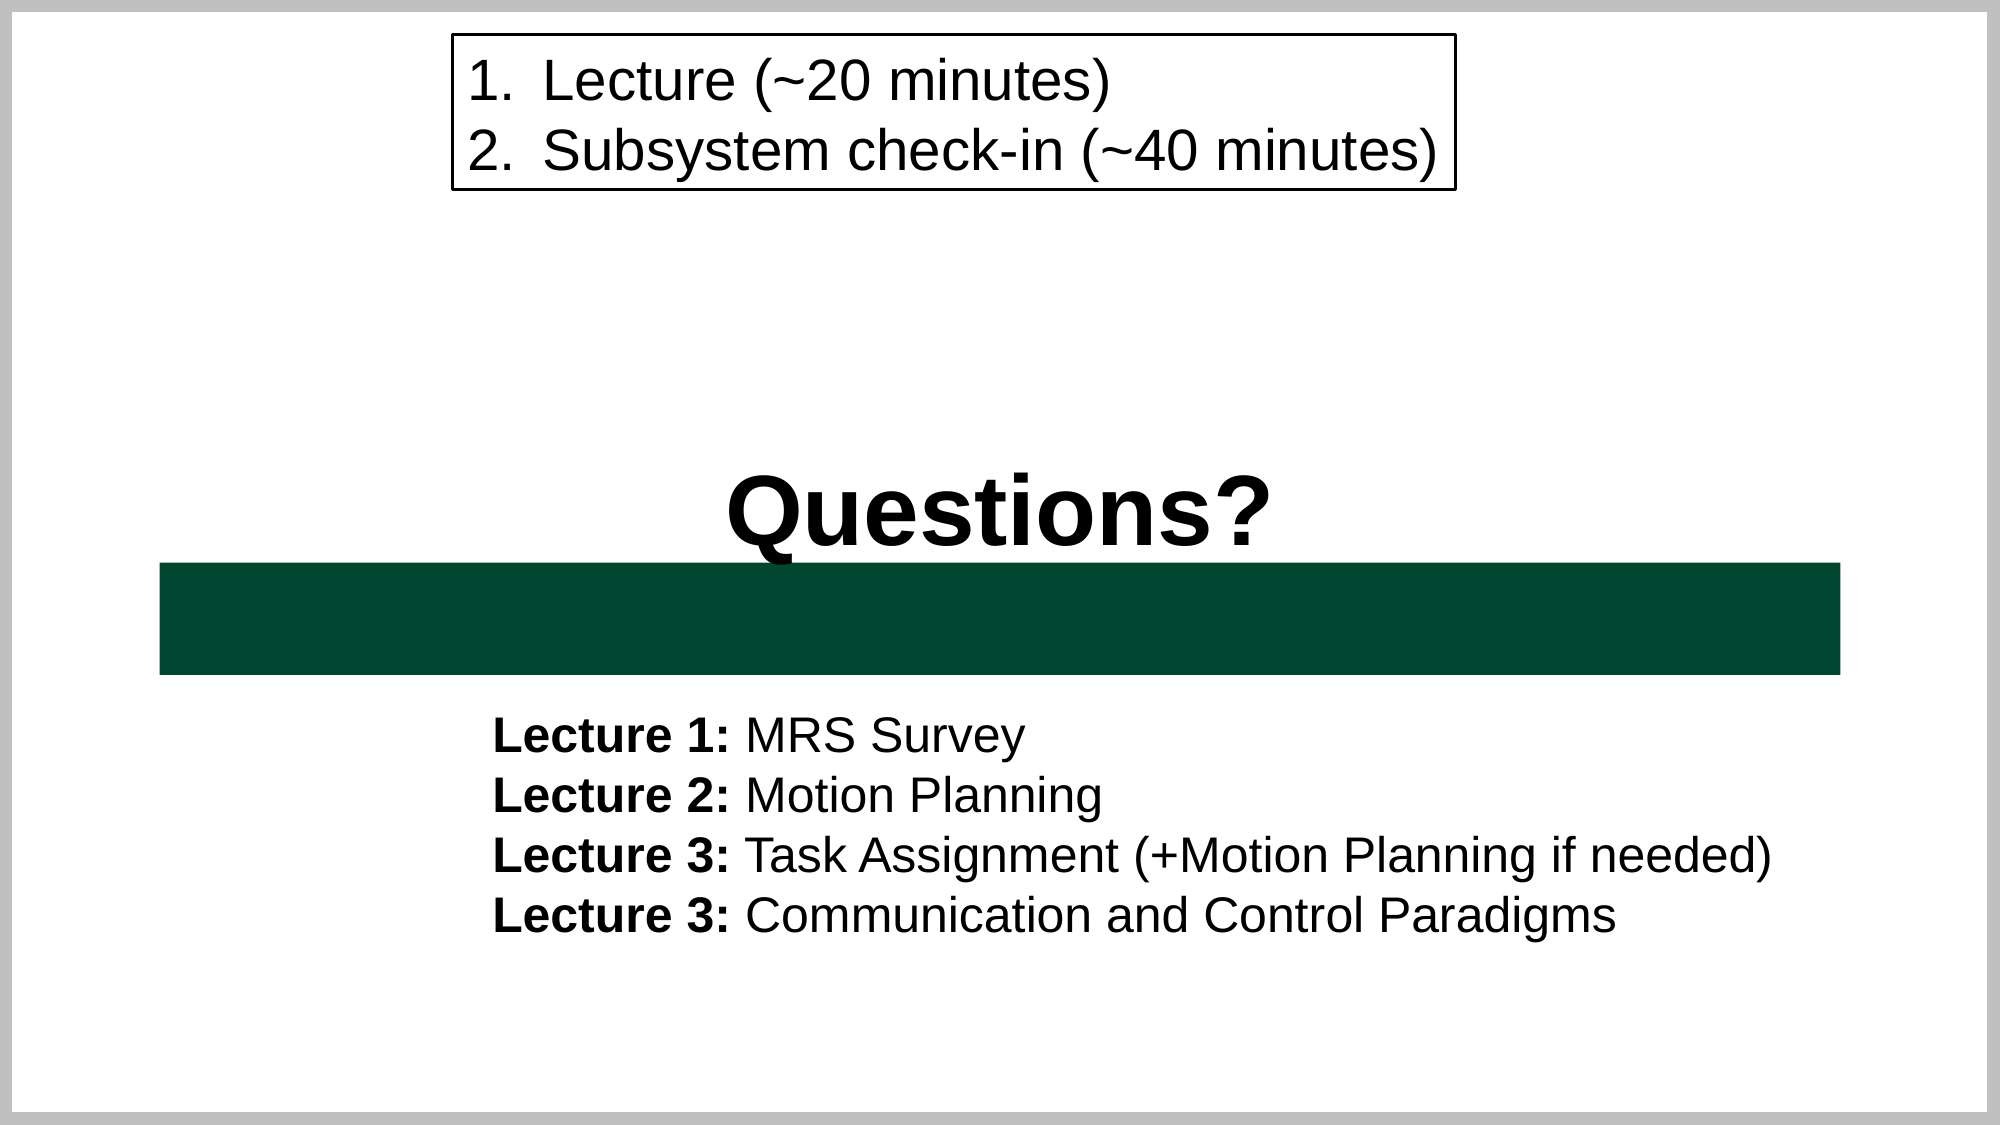

Lecture (~20 minutes)
Subsystem check-in (~40 minutes)
Questions?
Questions?

Lecture 1: MRS Survey
Lecture 2: Motion Planning
Lecture 3: Task Assignment (+Motion Planning if needed)
Lecture 3: Communication and Control Paradigms